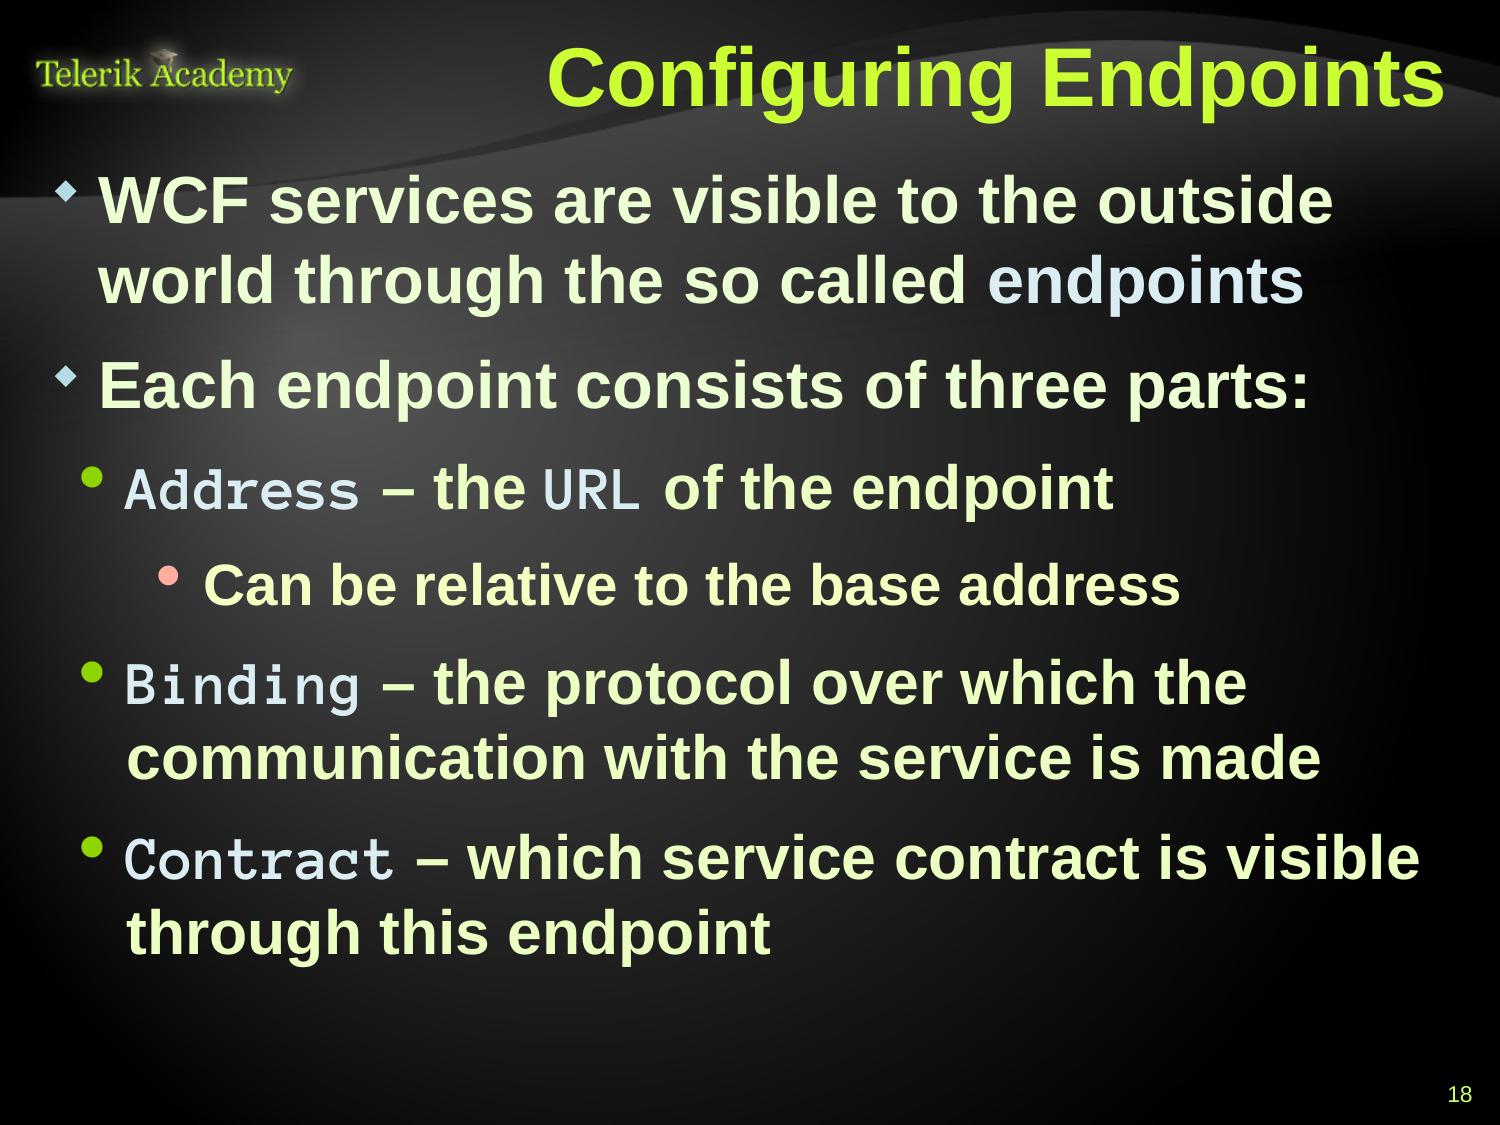

# Configuring Endpoints
WCF services are visible to the outside world through the so called endpoints
Each endpoint consists of three parts:
Address – the URL of the endpoint
Can be relative to the base address
Binding – the protocol over which the communication with the service is made
Contract – which service contract is visible through this endpoint
18